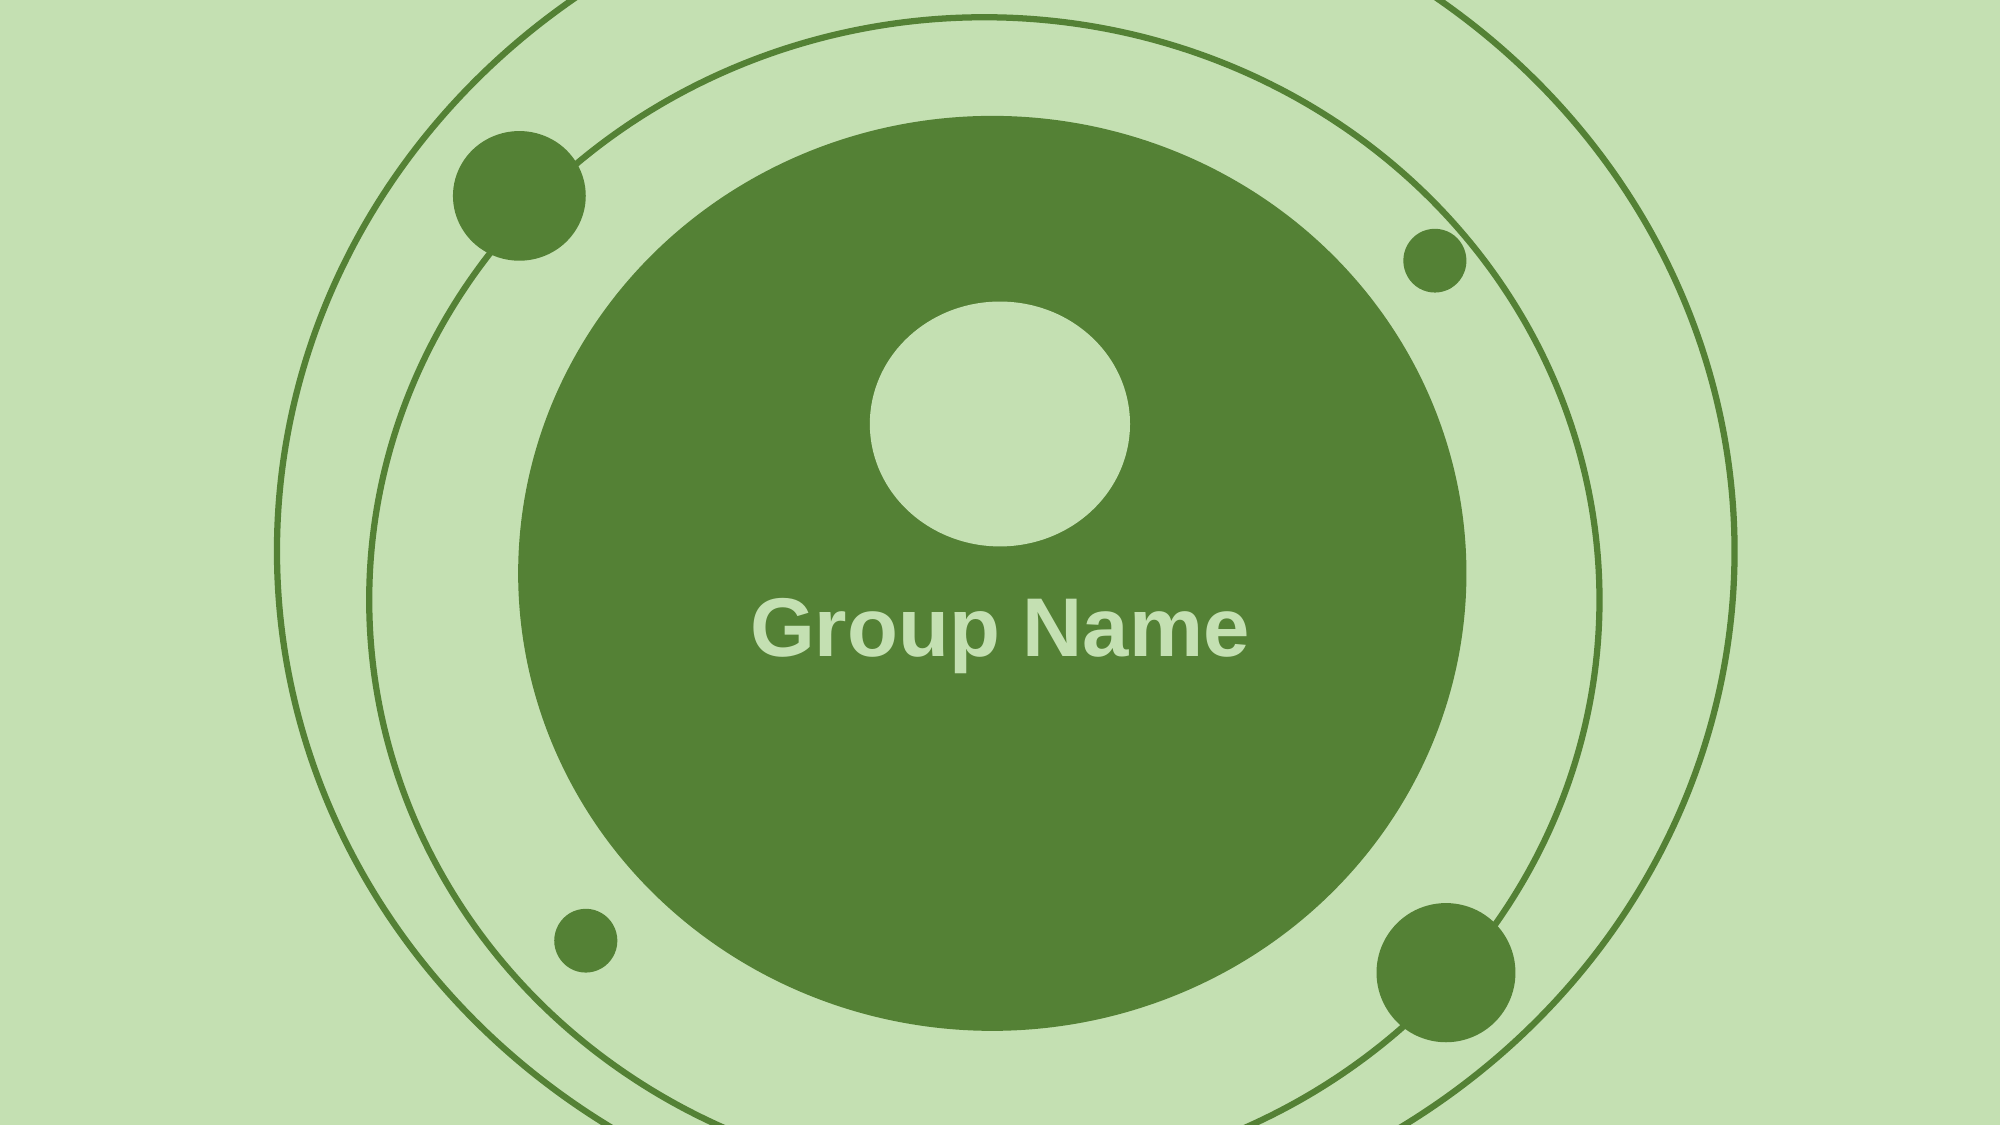

Thành viên trong nhóm

Group Name

Tên
Tên (1)
Tên (2)
Tên (3)